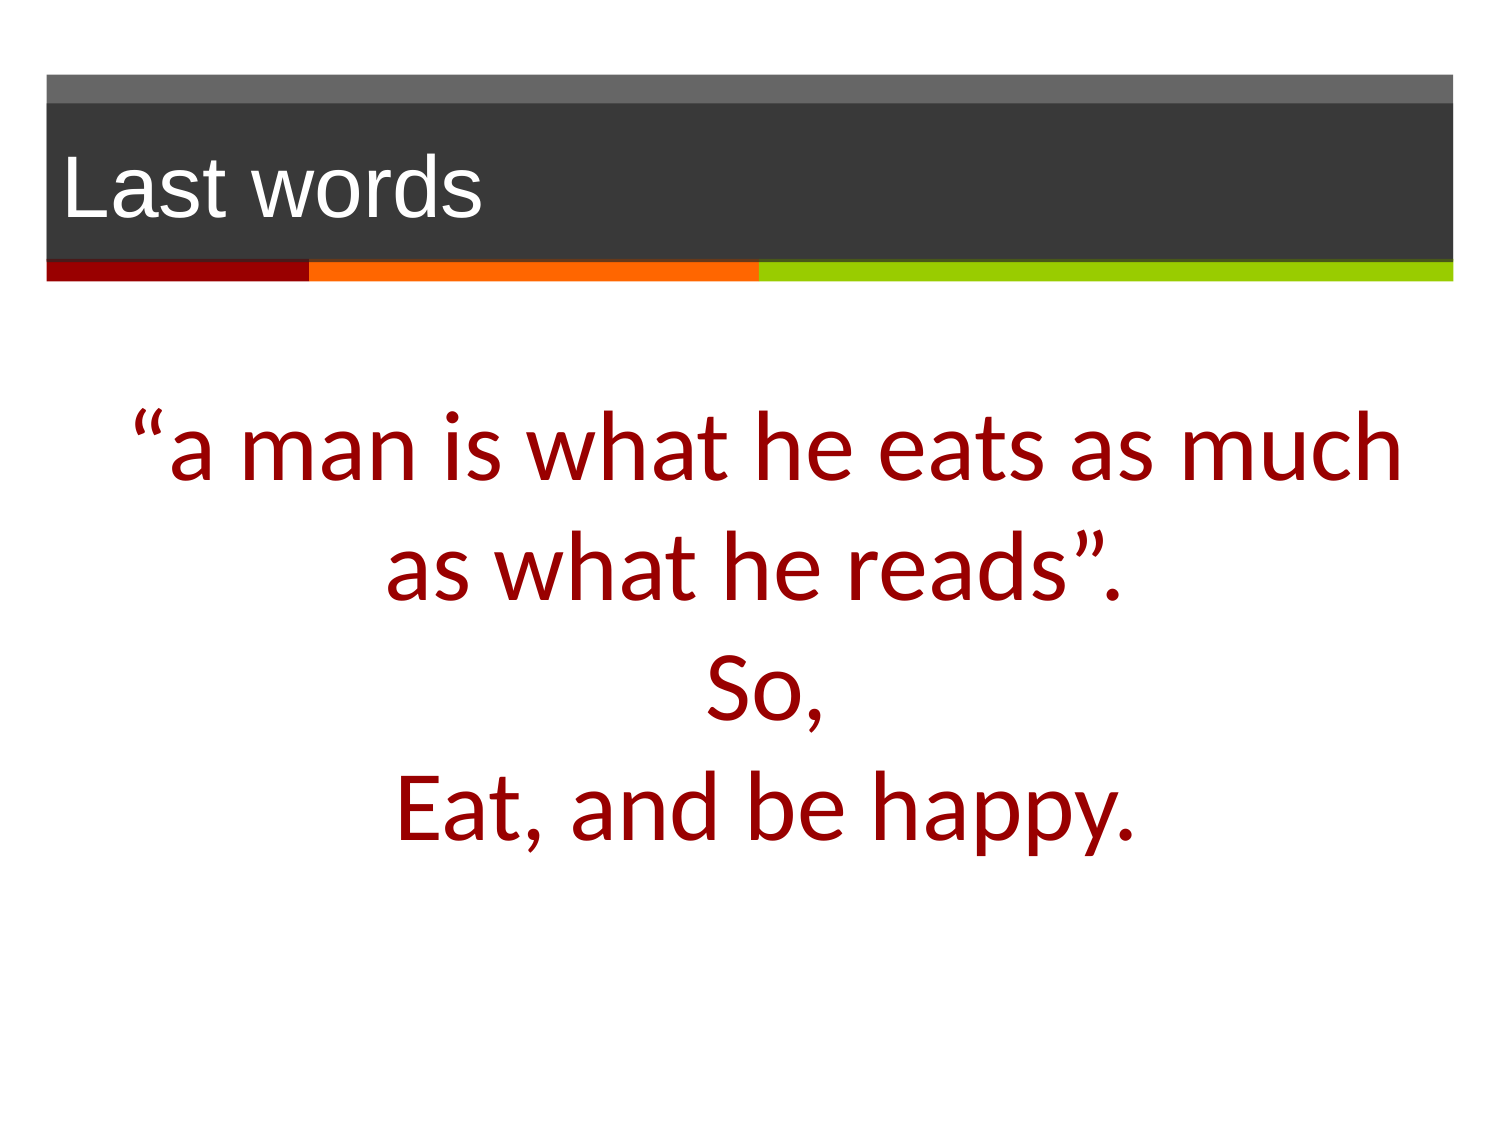

# Last words
“a man is what he eats as much as what he reads”.
So,
Eat, and be happy.